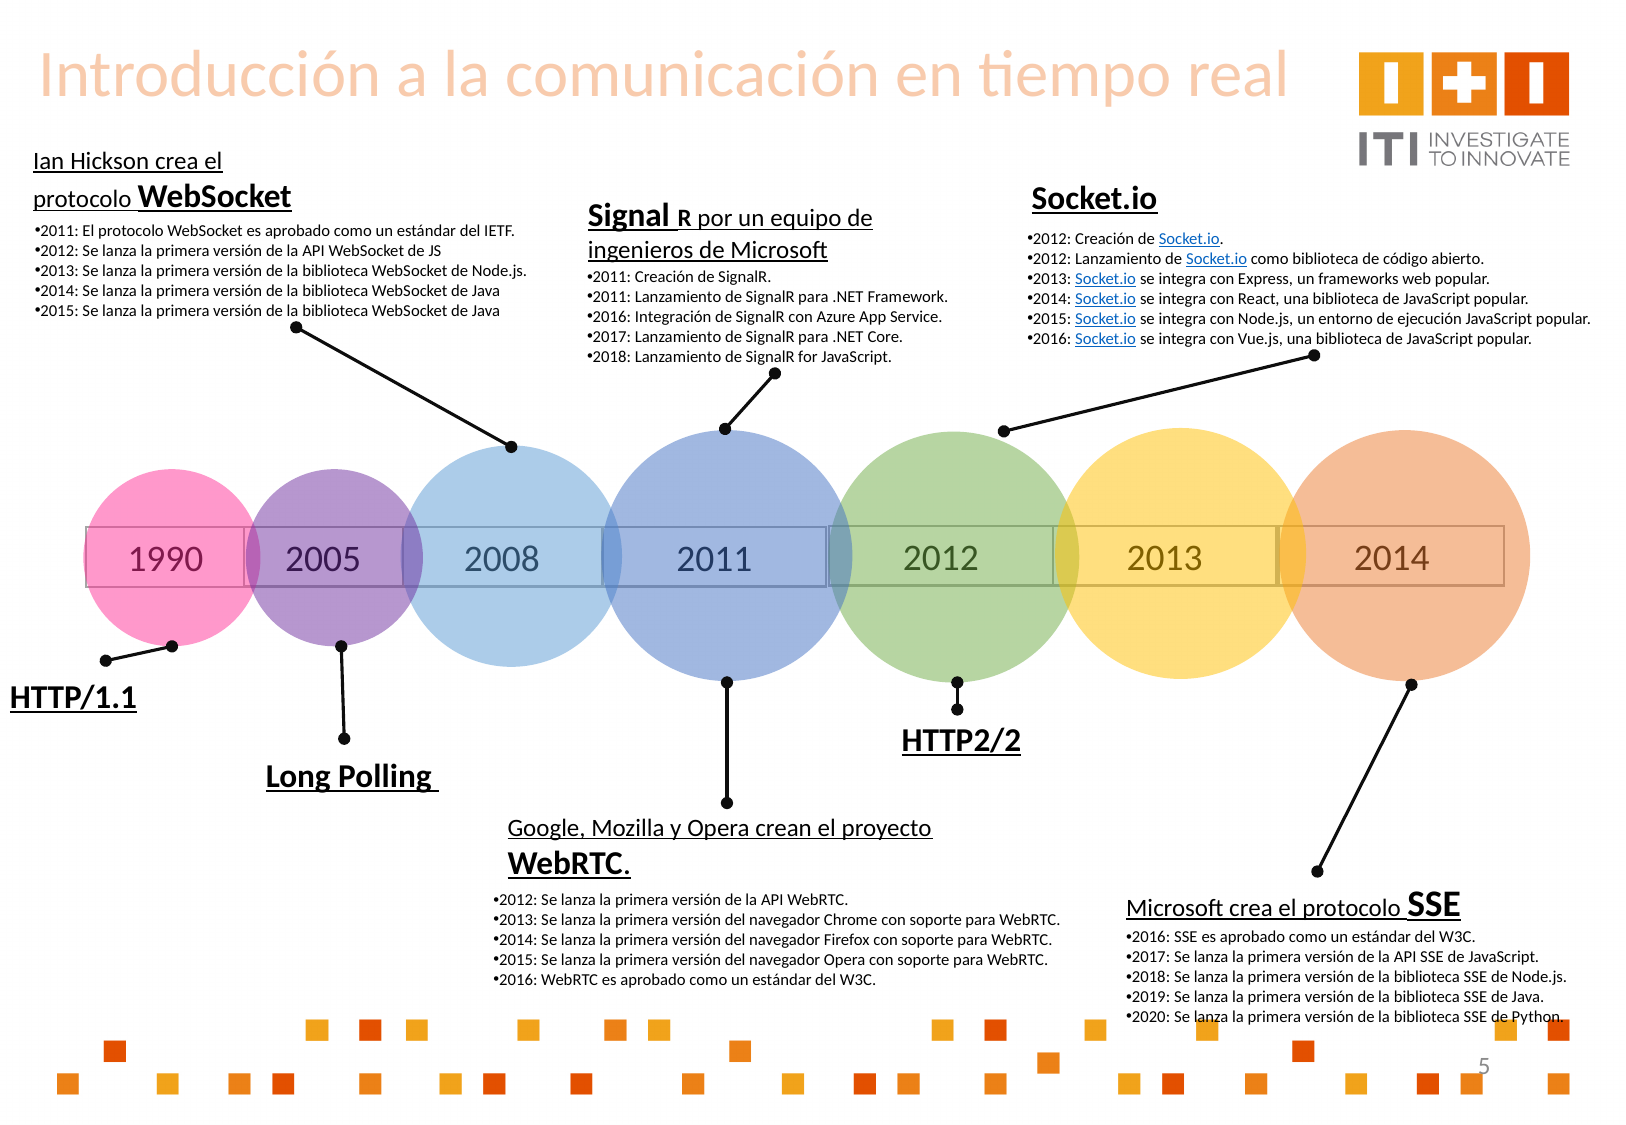

Introducción a la comunicación en tiempo real
Ian Hickson crea el protocolo WebSocket
Socket.io
Signal R por un equipo de ingenieros de Microsoft
2011: El protocolo WebSocket es aprobado como un estándar del IETF.
2012: Se lanza la primera versión de la API WebSocket de JS
2013: Se lanza la primera versión de la biblioteca WebSocket de Node.js.
2014: Se lanza la primera versión de la biblioteca WebSocket de Java
2015: Se lanza la primera versión de la biblioteca WebSocket de Java
2012: Creación de Socket.io.
2012: Lanzamiento de Socket.io como biblioteca de código abierto.
2013: Socket.io se integra con Express, un frameworks web popular.
2014: Socket.io se integra con React, una biblioteca de JavaScript popular.
2015: Socket.io se integra con Node.js, un entorno de ejecución JavaScript popular.
2016: Socket.io se integra con Vue.js, una biblioteca de JavaScript popular.
2011: Creación de SignalR.
2011: Lanzamiento de SignalR para .NET Framework.
2016: Integración de SignalR con Azure App Service.
2017: Lanzamiento de SignalR para .NET Core.
2018: Lanzamiento de SignalR for JavaScript.

2013
2014
2012
2005
2008
2011
1990
HTTP/1.1
HTTP2/2
Long Polling
Google, Mozilla y Opera crean el proyecto WebRTC.
Microsoft crea el protocolo SSE
2012: Se lanza la primera versión de la API WebRTC.
2013: Se lanza la primera versión del navegador Chrome con soporte para WebRTC.
2014: Se lanza la primera versión del navegador Firefox con soporte para WebRTC.
2015: Se lanza la primera versión del navegador Opera con soporte para WebRTC.
2016: WebRTC es aprobado como un estándar del W3C.
2016: SSE es aprobado como un estándar del W3C.
2017: Se lanza la primera versión de la API SSE de JavaScript.
2018: Se lanza la primera versión de la biblioteca SSE de Node.js.
2019: Se lanza la primera versión de la biblioteca SSE de Java.
2020: Se lanza la primera versión de la biblioteca SSE de Python.
5